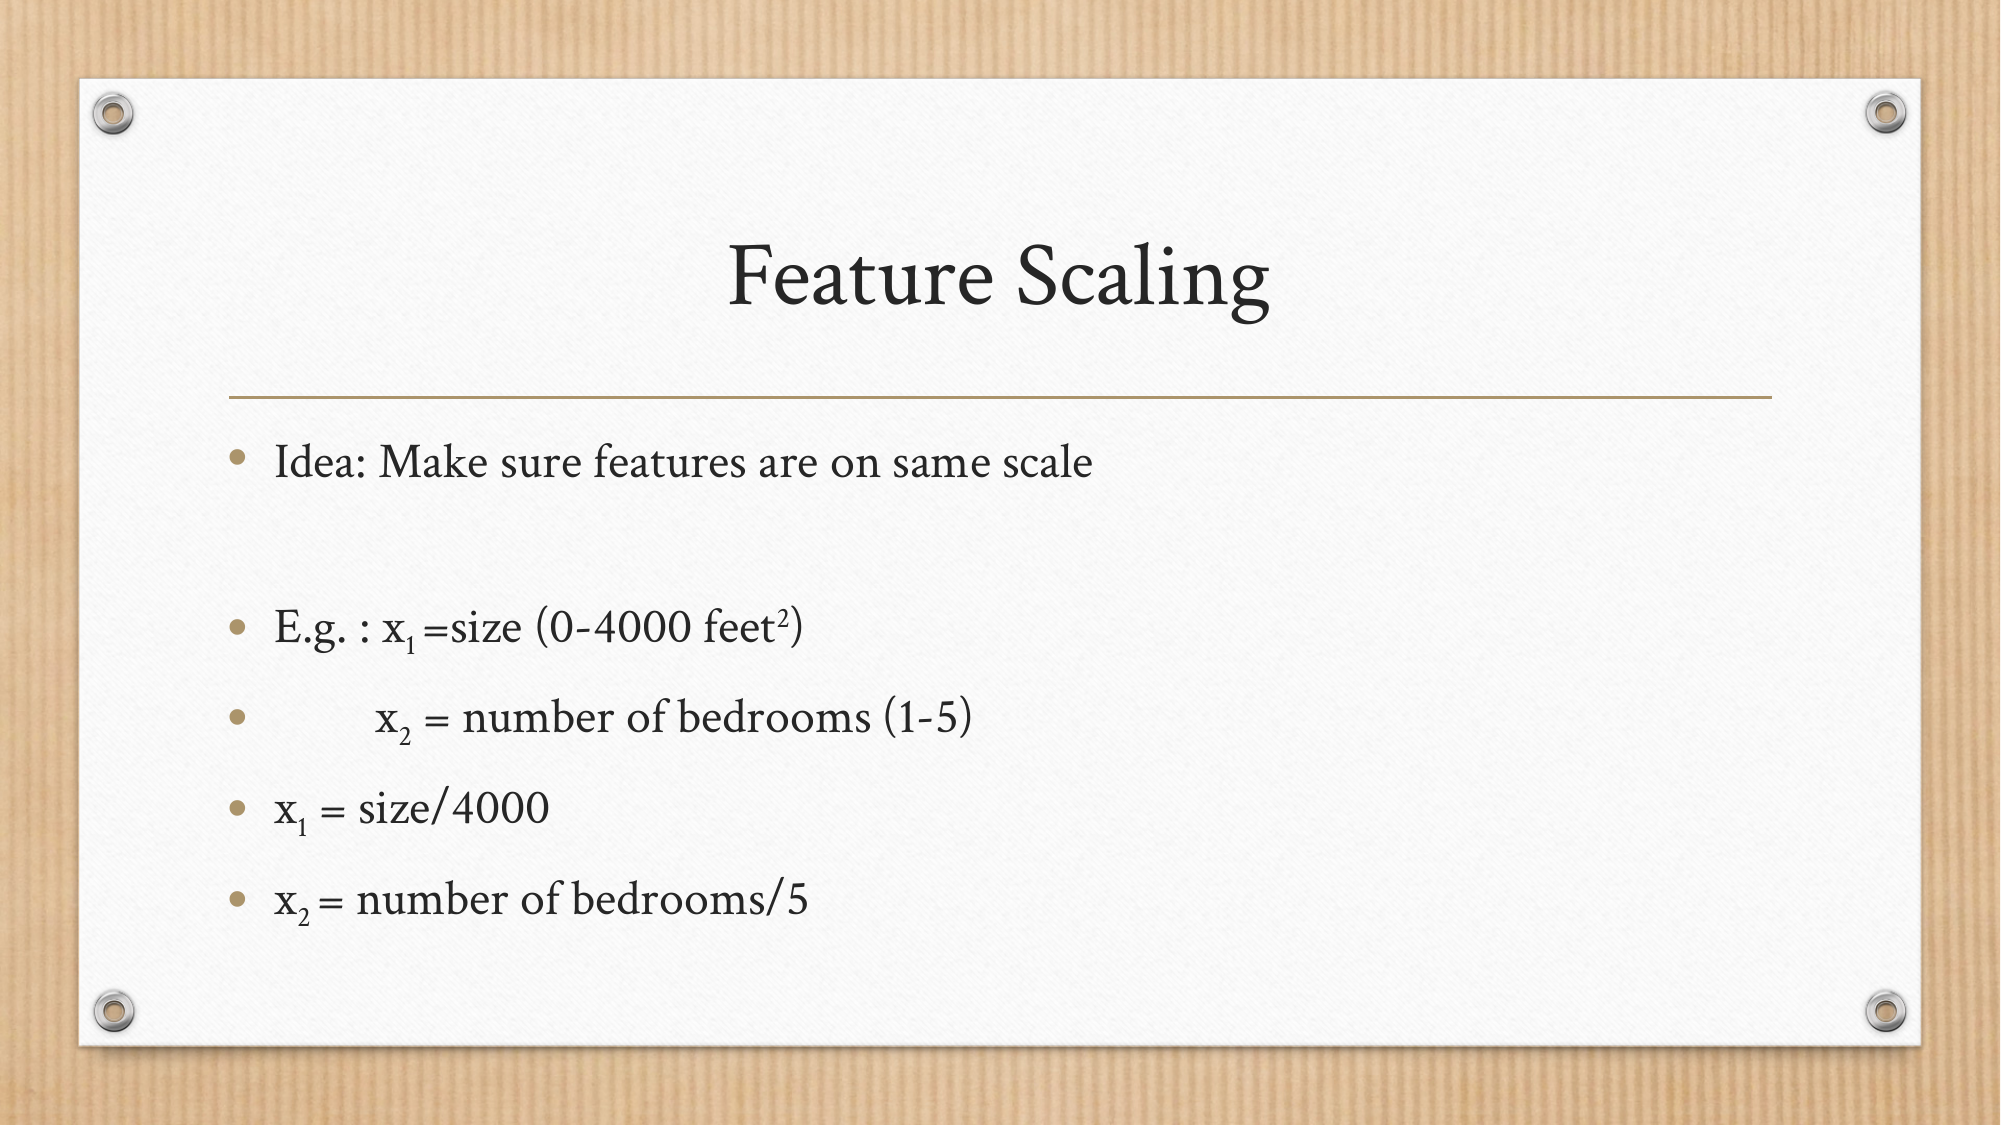

# Feature Scaling
Idea: Make sure features are on same scale

E.g. : x1 =size (0-4000 feet2)
         x2 = number of bedrooms (1-5)
x1 = size/4000
x2 = number of bedrooms/5